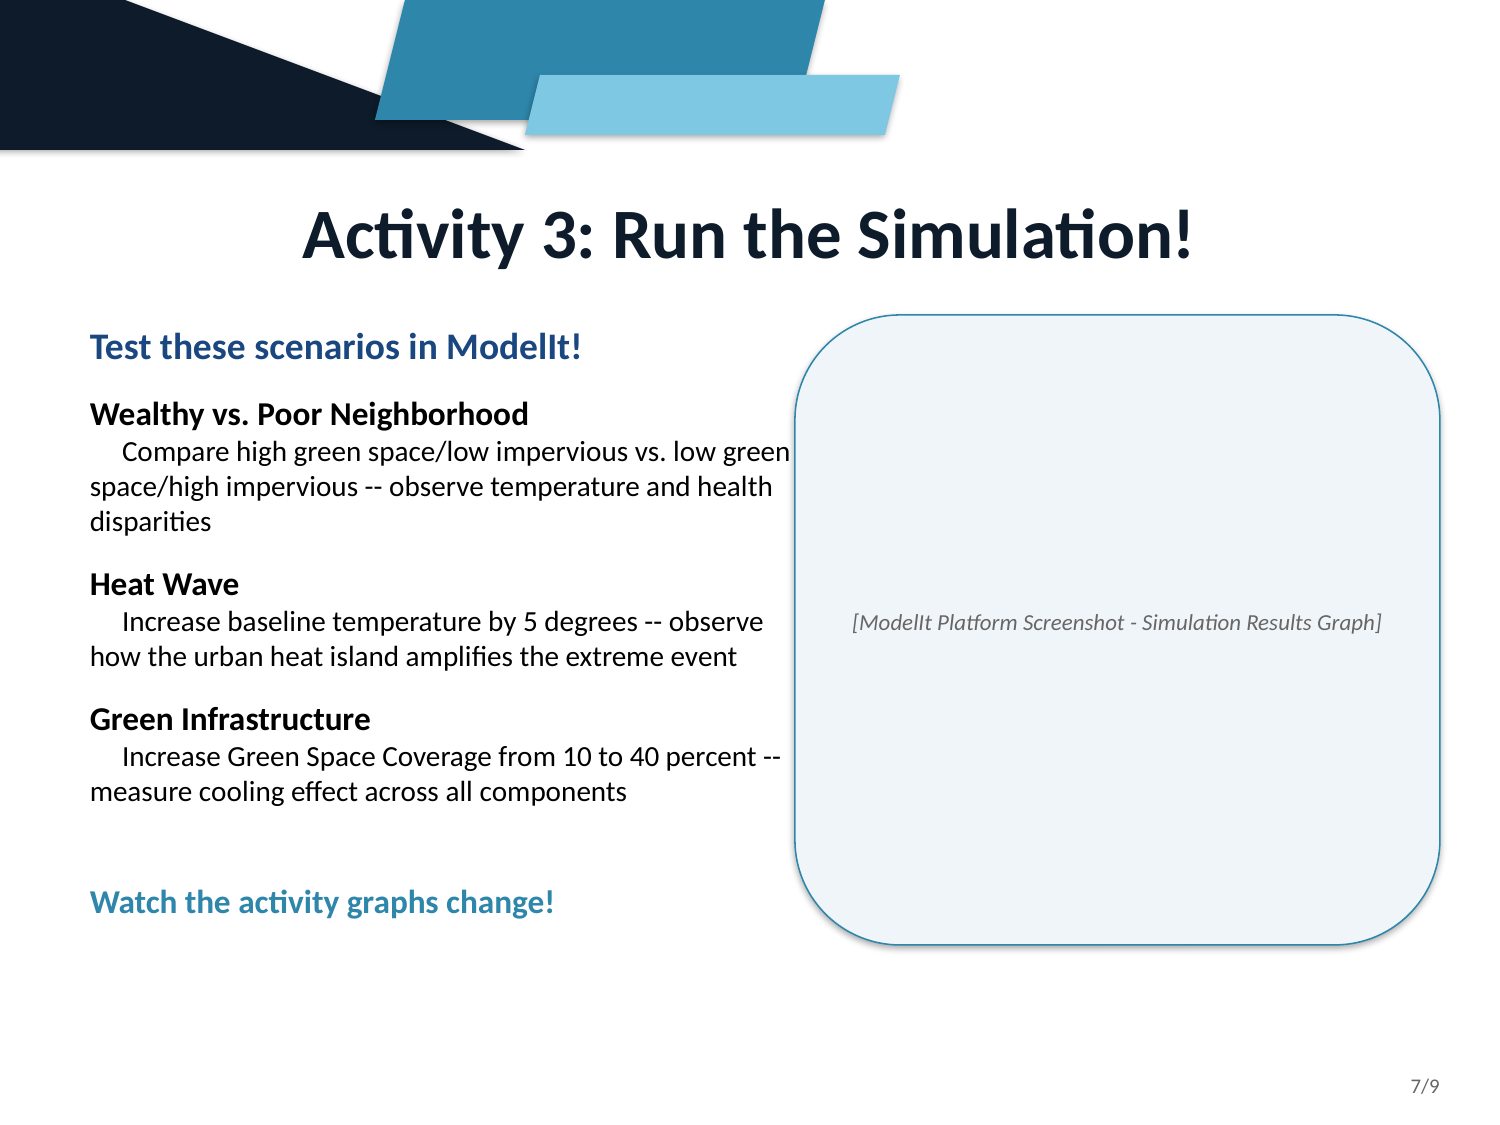

Activity 3: Run the Simulation!
Test these scenarios in ModelIt!
Wealthy vs. Poor Neighborhood
     Compare high green space/low impervious vs. low green space/high impervious -- observe temperature and health disparities
Heat Wave
     Increase baseline temperature by 5 degrees -- observe how the urban heat island amplifies the extreme event
Green Infrastructure
     Increase Green Space Coverage from 10 to 40 percent -- measure cooling effect across all components
Watch the activity graphs change!

[ModelIt Platform Screenshot - Simulation Results Graph]
7/9